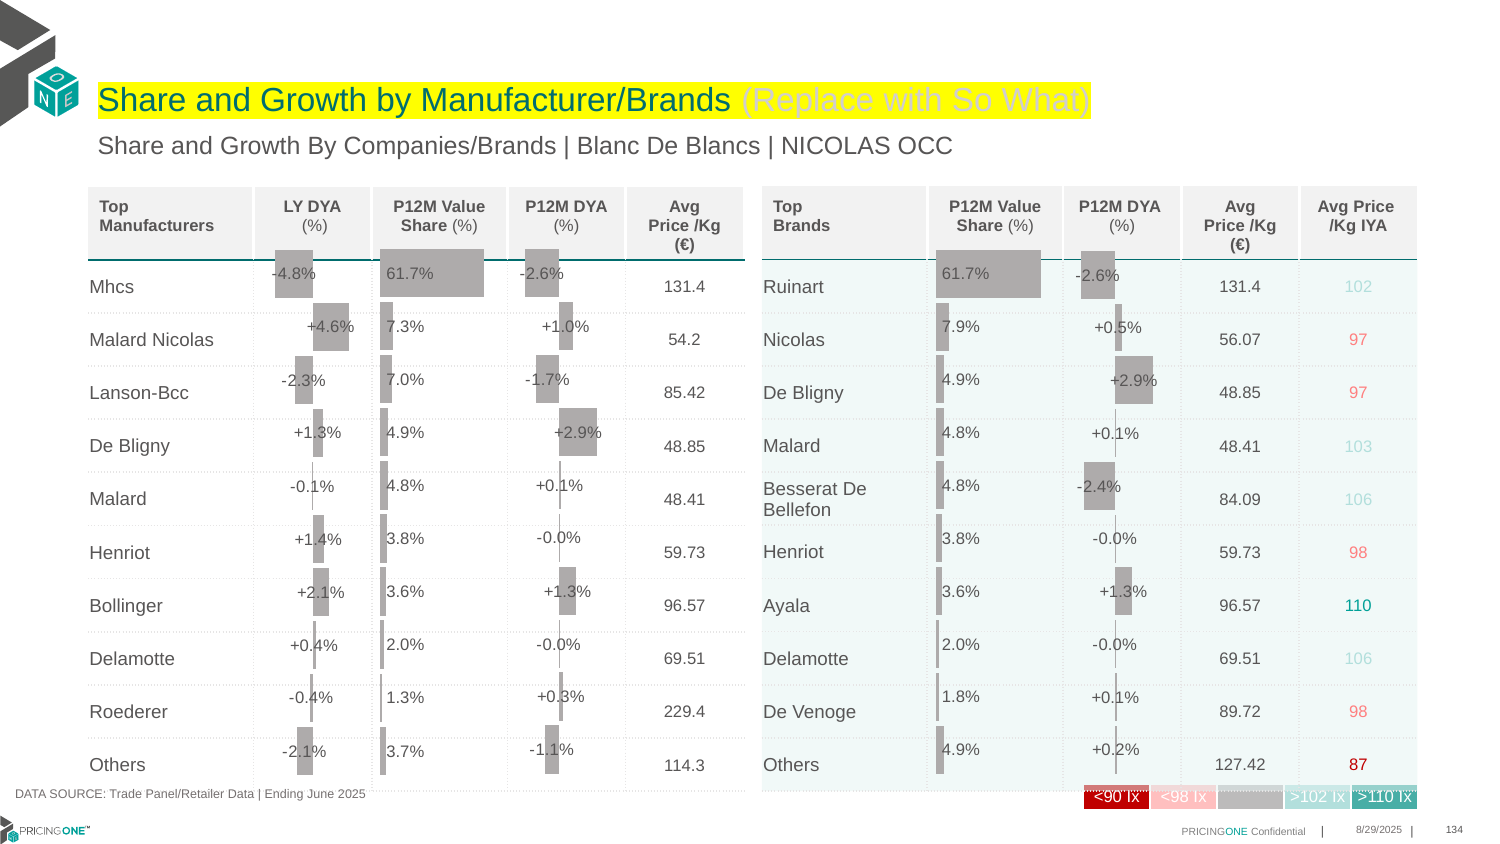

# Share and Growth by Manufacturer/Brands (Replace with So What)

Share and Growth By Companies/Brands | Blanc De Blancs | NICOLAS OCC
| Top Brands | P12M Value Share (%) | P12M DYA (%) | Avg Price /Kg (€) | Avg Price /Kg IYA |
| --- | --- | --- | --- | --- |
| Ruinart |  |  | 131.4 | 102 |
| Nicolas |  |  | 56.07 | 97 |
| De Bligny |  |  | 48.85 | 97 |
| Malard |  |  | 48.41 | 103 |
| Besserat De Bellefon |  |  | 84.09 | 106 |
| Henriot |  |  | 59.73 | 98 |
| Ayala |  |  | 96.57 | 110 |
| Delamotte |  |  | 69.51 | 106 |
| De Venoge |  |  | 89.72 | 98 |
| Others |  |  | 127.42 | 87 |
| Top Manufacturers | LY DYA (%) | P12M Value Share (%) | P12M DYA (%) | Avg Price /Kg (€) |
| --- | --- | --- | --- | --- |
| Mhcs |  |  |  | 131.4 |
| Malard Nicolas |  |  |  | 54.2 |
| Lanson-Bcc |  |  |  | 85.42 |
| De Bligny |  |  |  | 48.85 |
| Malard |  |  |  | 48.41 |
| Henriot |  |  |  | 59.73 |
| Bollinger |  |  |  | 96.57 |
| Delamotte |  |  |  | 69.51 |
| Roederer |  |  |  | 229.4 |
| Others |  |  |  | 114.3 |

### Chart

| Category | Share DYA P12M |
|---|---|
| None | -0.02593962835096253 |

### Chart

| Category | Value Share P12M |
|---|---|
| None | 0.6172514893312724 |

### Chart

| Category | Share DYA LY |
|---|---|
| None | -0.048164729164197784 |

### Chart

| Category | Value Share |
|---|---|
| None | 0.6172514893312724 |

### Chart

| Category | Share DYA |
|---|---|
| None | -0.02593962835096253 |
DATA SOURCE: Trade Panel/Retailer Data | Ending June 2025
| <90 Ix | <98 Ix |  | >102 Ix | >110 Ix |
| --- | --- | --- | --- | --- |

8/29/2025
134